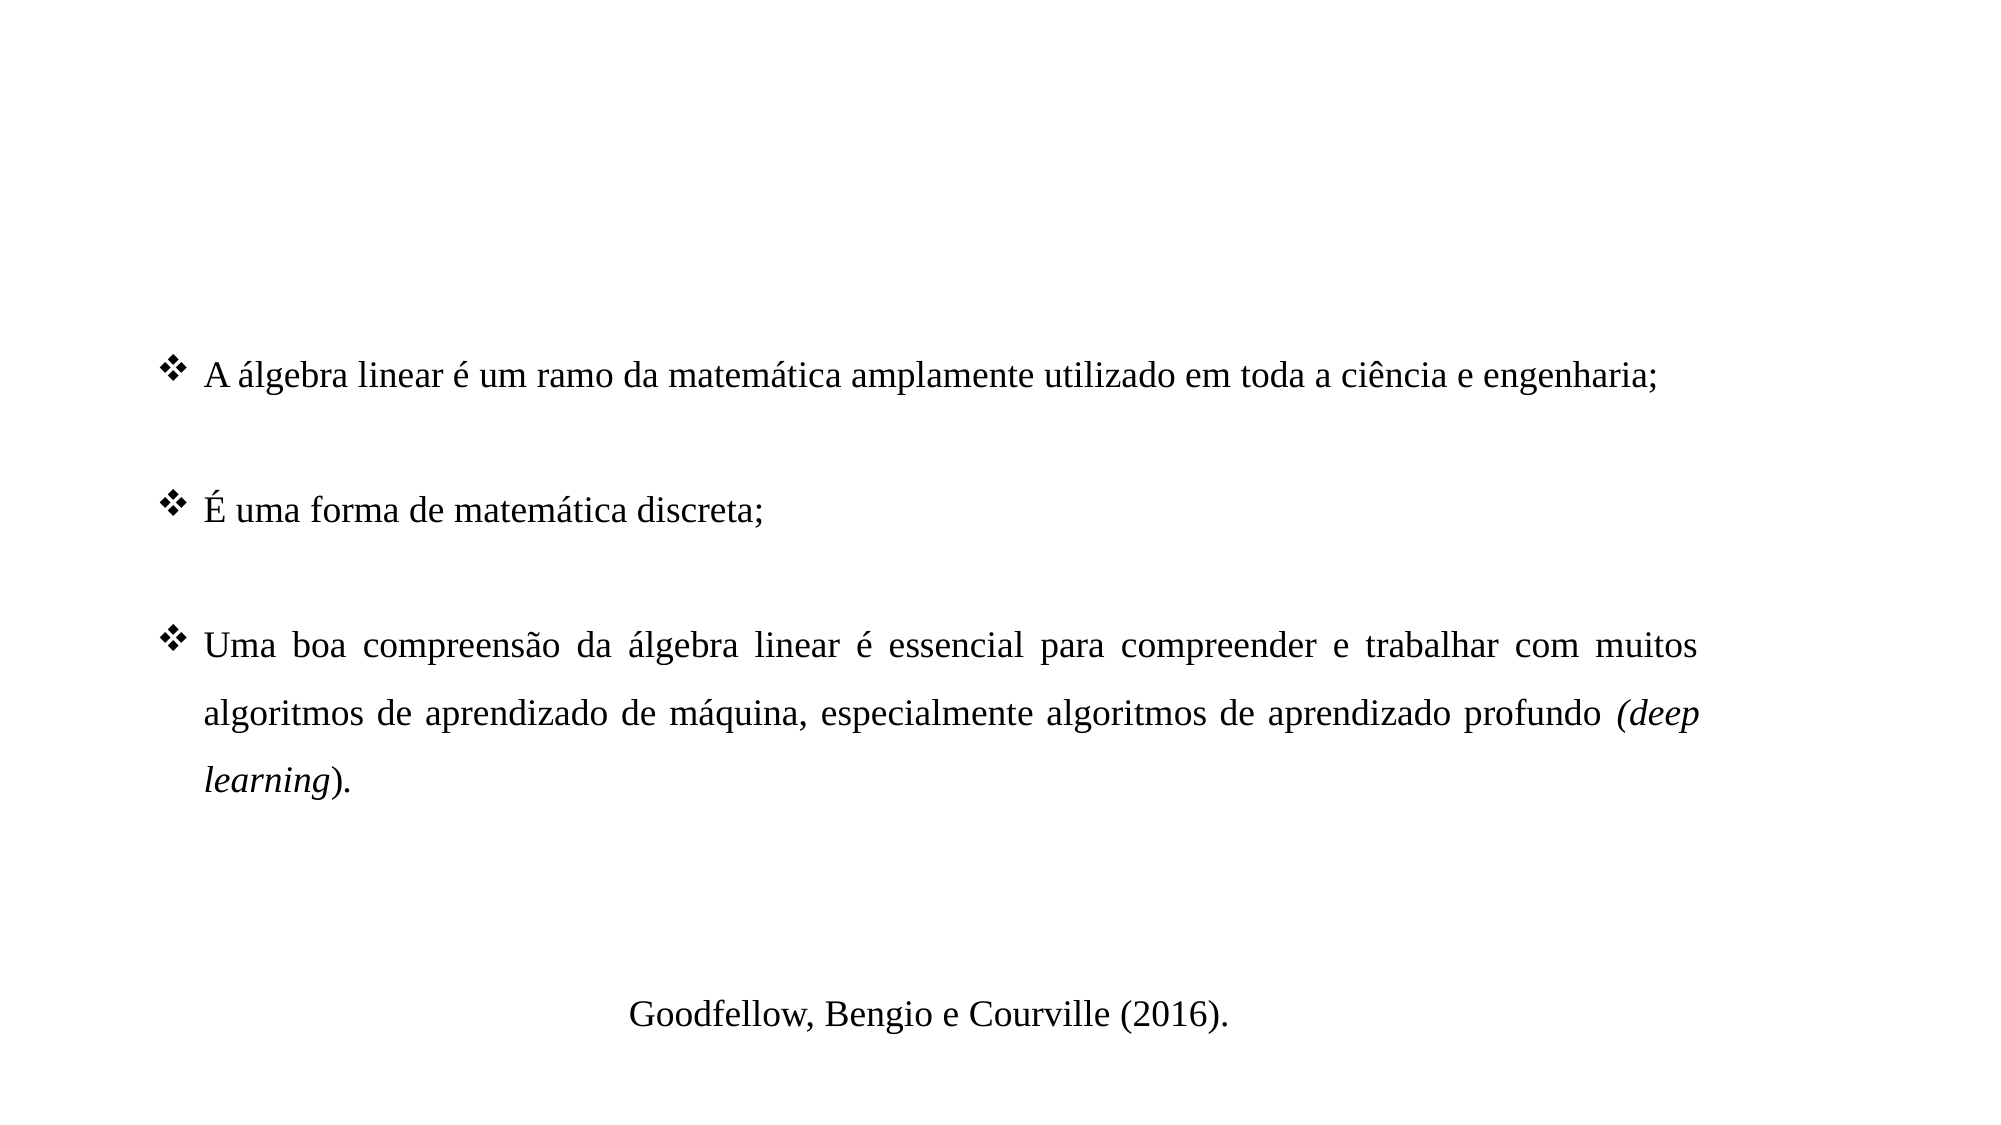

A álgebra linear é um ramo da matemática amplamente utilizado em toda a ciência e engenharia;

É uma forma de matemática discreta;

Uma boa compreensão da álgebra linear é essencial para compreender e trabalhar com muitos algoritmos de aprendizado de máquina, especialmente algoritmos de aprendizado profundo (deep learning).
Goodfellow, Bengio e Courville (2016).